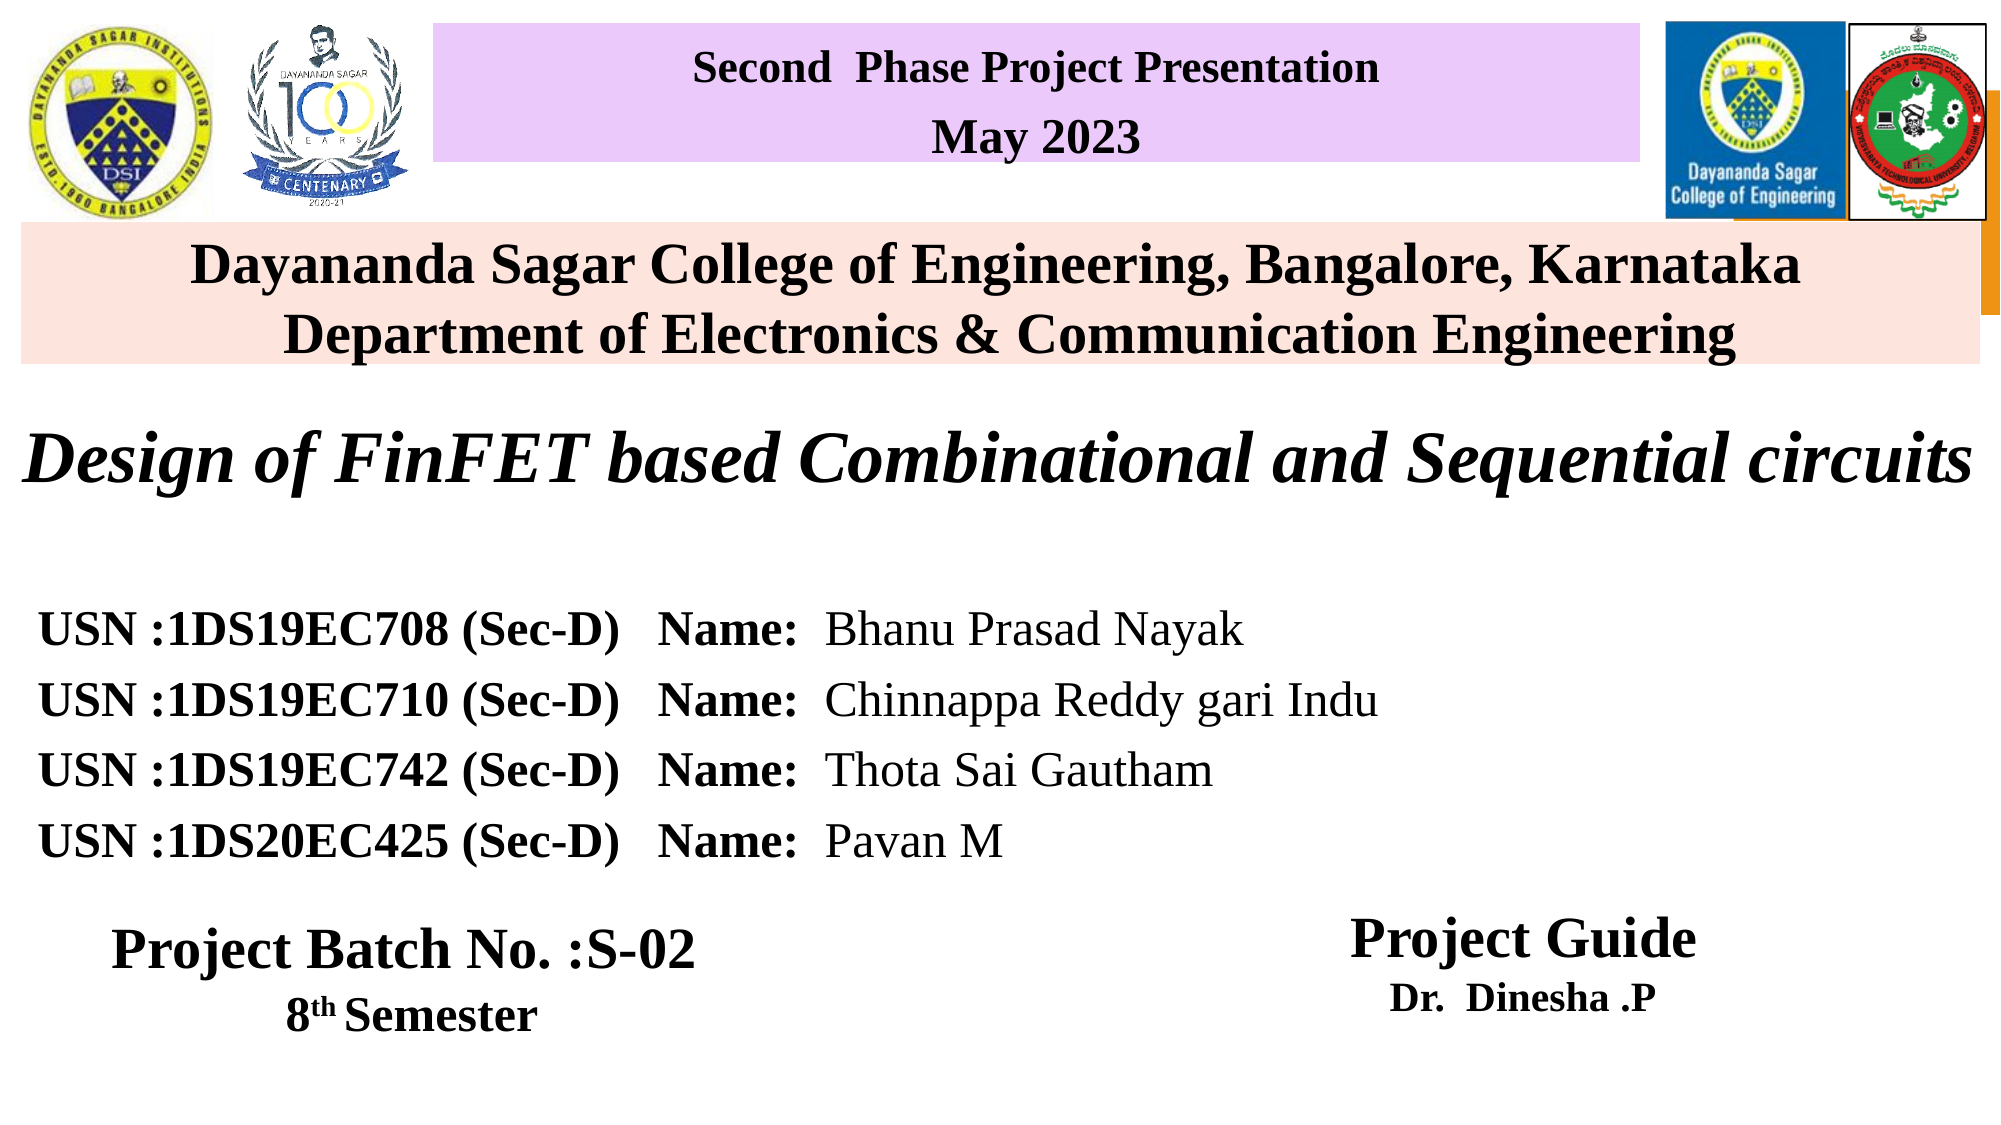

Second  Phase Project Presentation
May 2023

Dayananda Sagar College of Engineering, Bangalore, Karnataka  Department of Electronics & Communication Engineering
Design of FinFET based Combinational and Sequential circuits
USN :1DS19EC708 (Sec-D)   Name:  Bhanu Prasad Nayak
USN :1DS19EC710 (Sec-D)   Name:  Chinnappa Reddy gari Indu
USN :1DS19EC742 (Sec-D)   Name:  Thota Sai Gautham
USN :1DS20EC425 (Sec-D)   Name:  Pavan M
Project Guide
                   Dr.  Dinesha .P

Project Batch No. :S-02
8th Semester